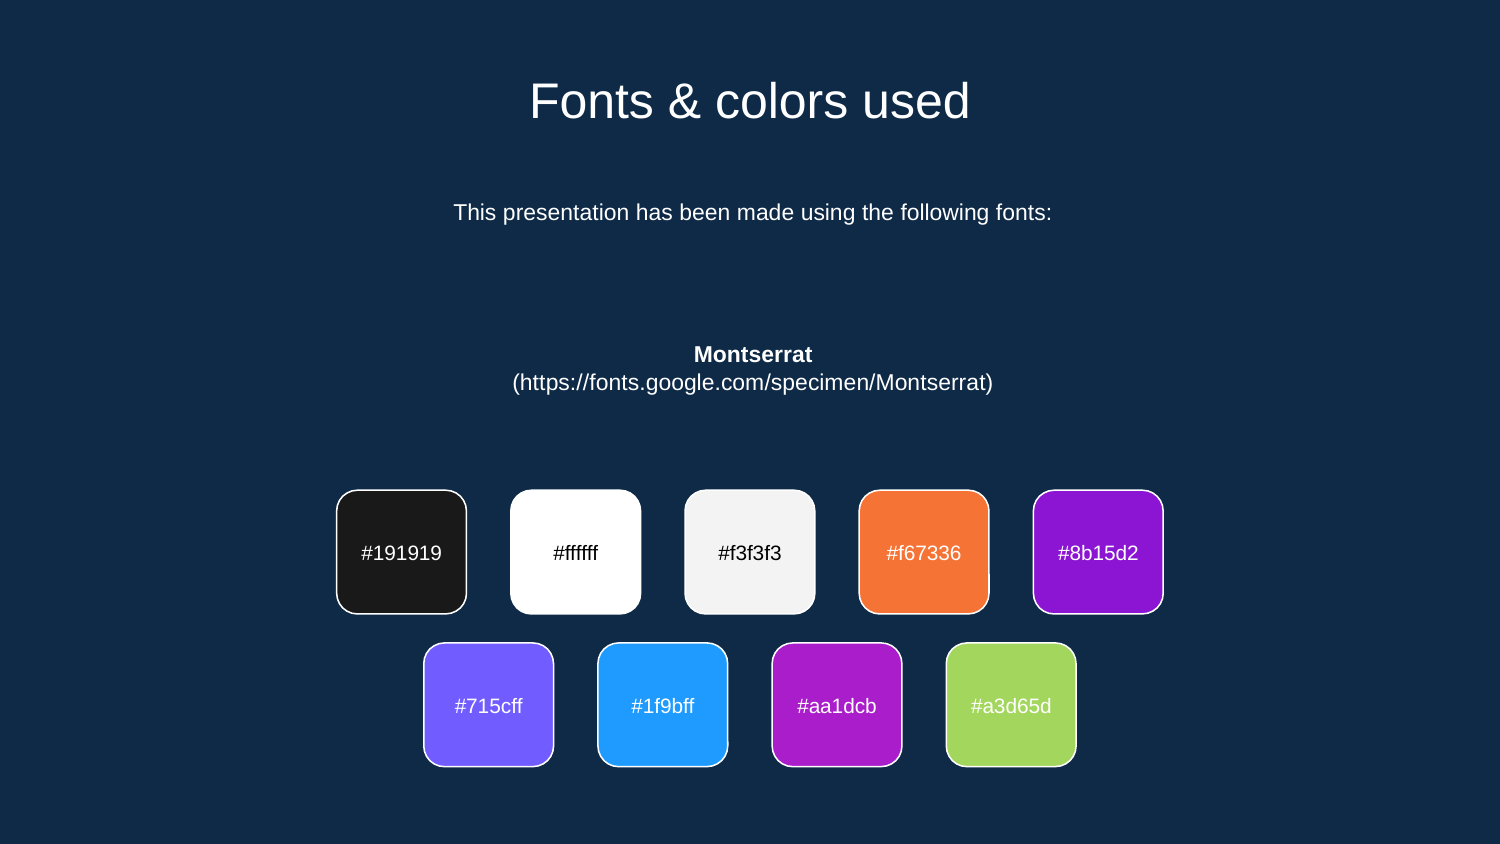

# Fonts & colors used
This presentation has been made using the following fonts:

Montserrat
(https://fonts.google.com/specimen/Montserrat)

#191919
#ffffff
#f3f3f3
#f67336
#8b15d2

#715cff
#1f9bff
#aa1dcb
#a3d65d